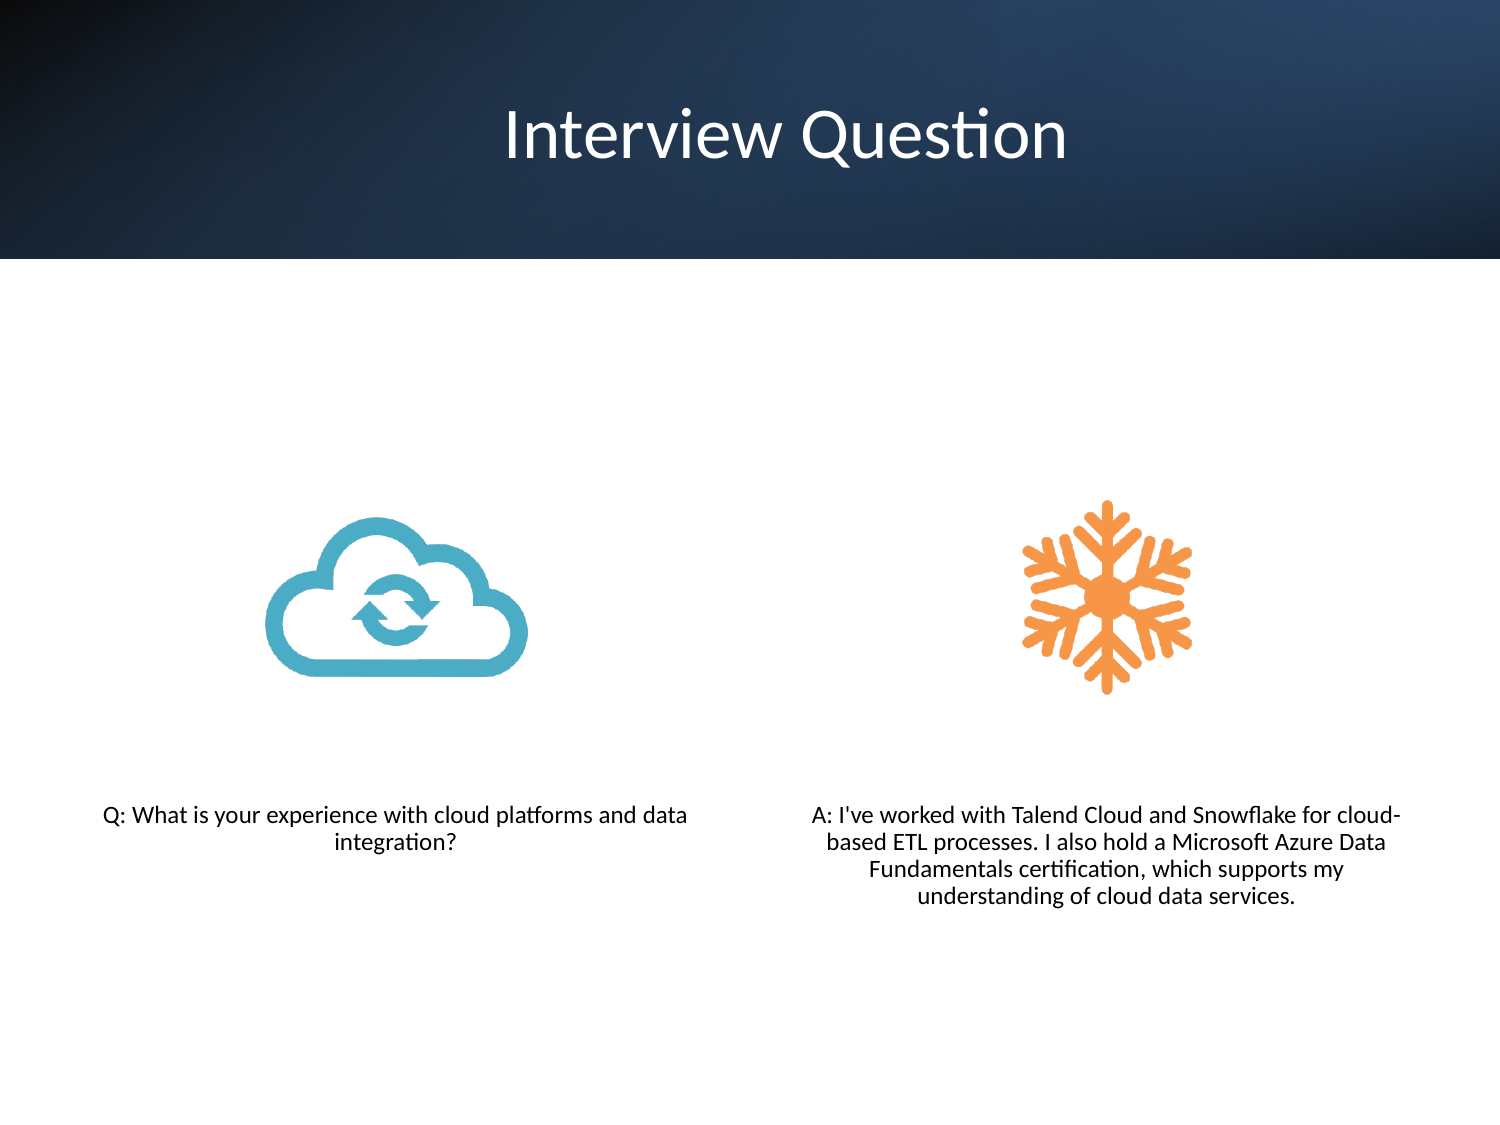

# Interview Question
Q: What is your experience with cloud platforms and data integration?
A: I've worked with Talend Cloud and Snowflake for cloud-based ETL processes. I also hold a Microsoft Azure Data Fundamentals certification, which supports my understanding of cloud data services.